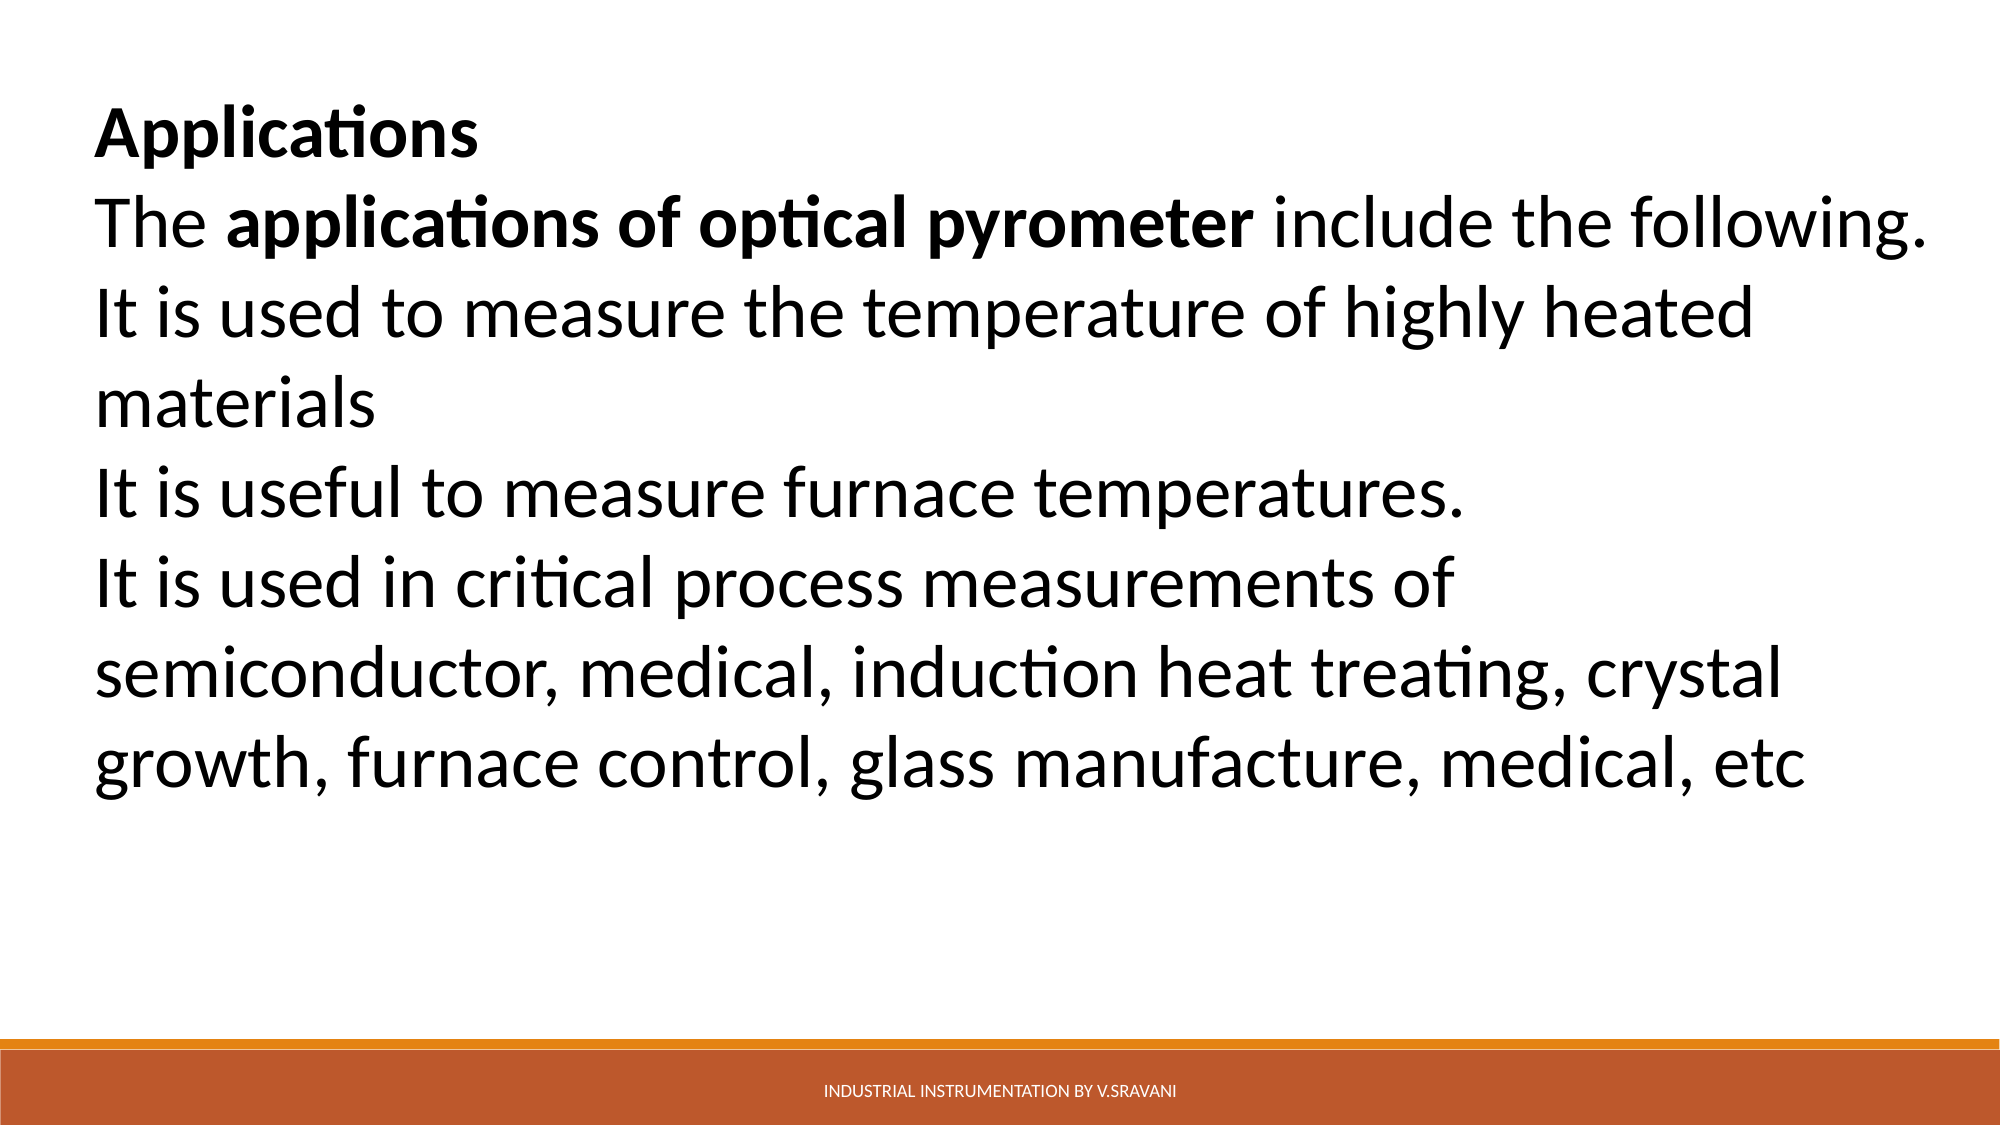

Applications
The applications of optical pyrometer include the following.
It is used to measure the temperature of highly heated materials
It is useful to measure furnace temperatures.
It is used in critical process measurements of semiconductor, medical, induction heat treating, crystal growth, furnace control, glass manufacture, medical, etc
Industrial Instrumentation by V.Sravani